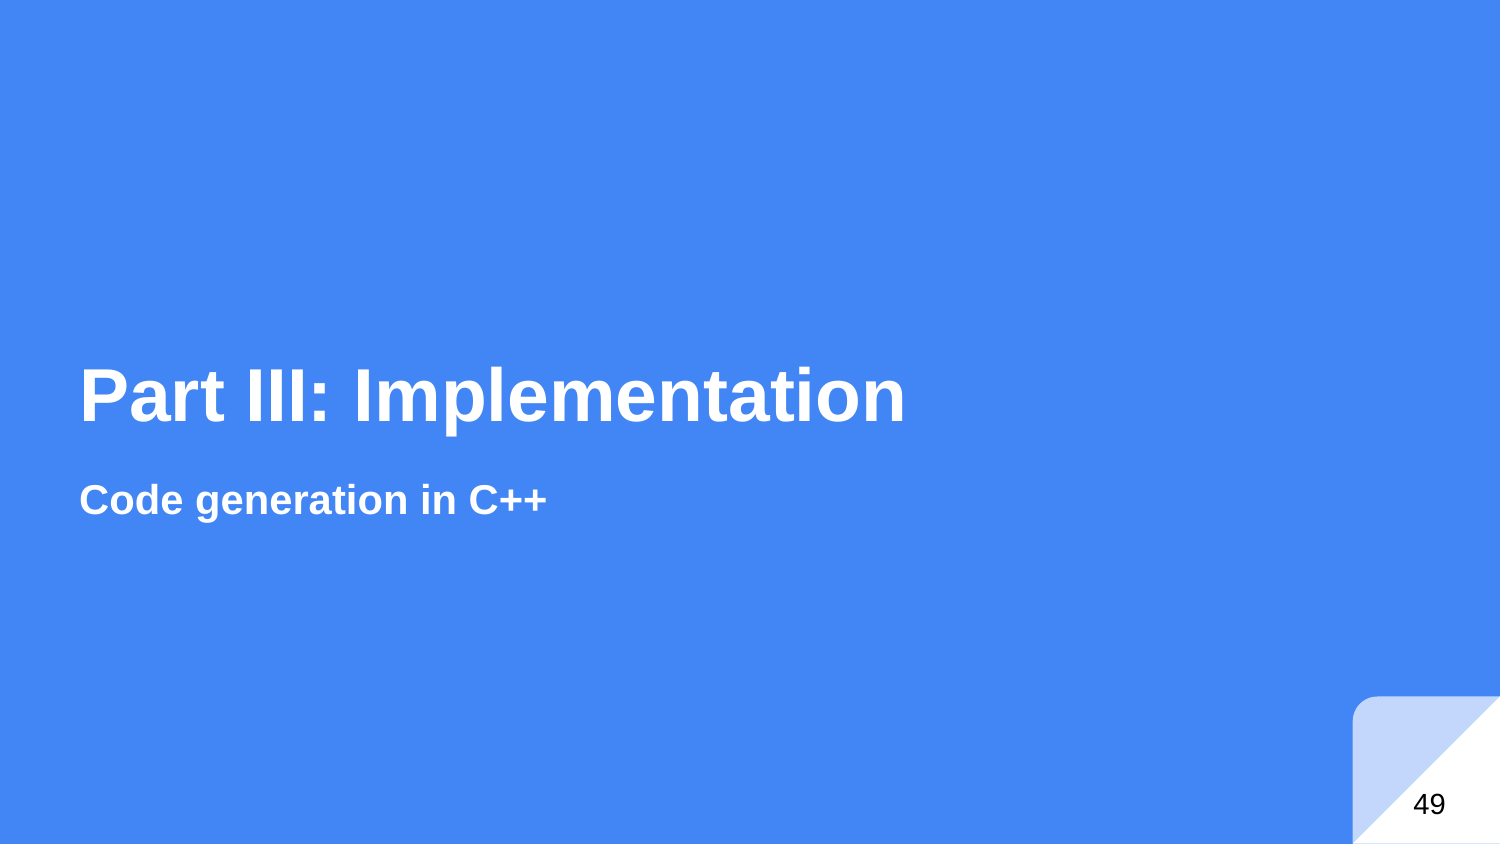

# Part III: Implementation
Code generation in C++
49